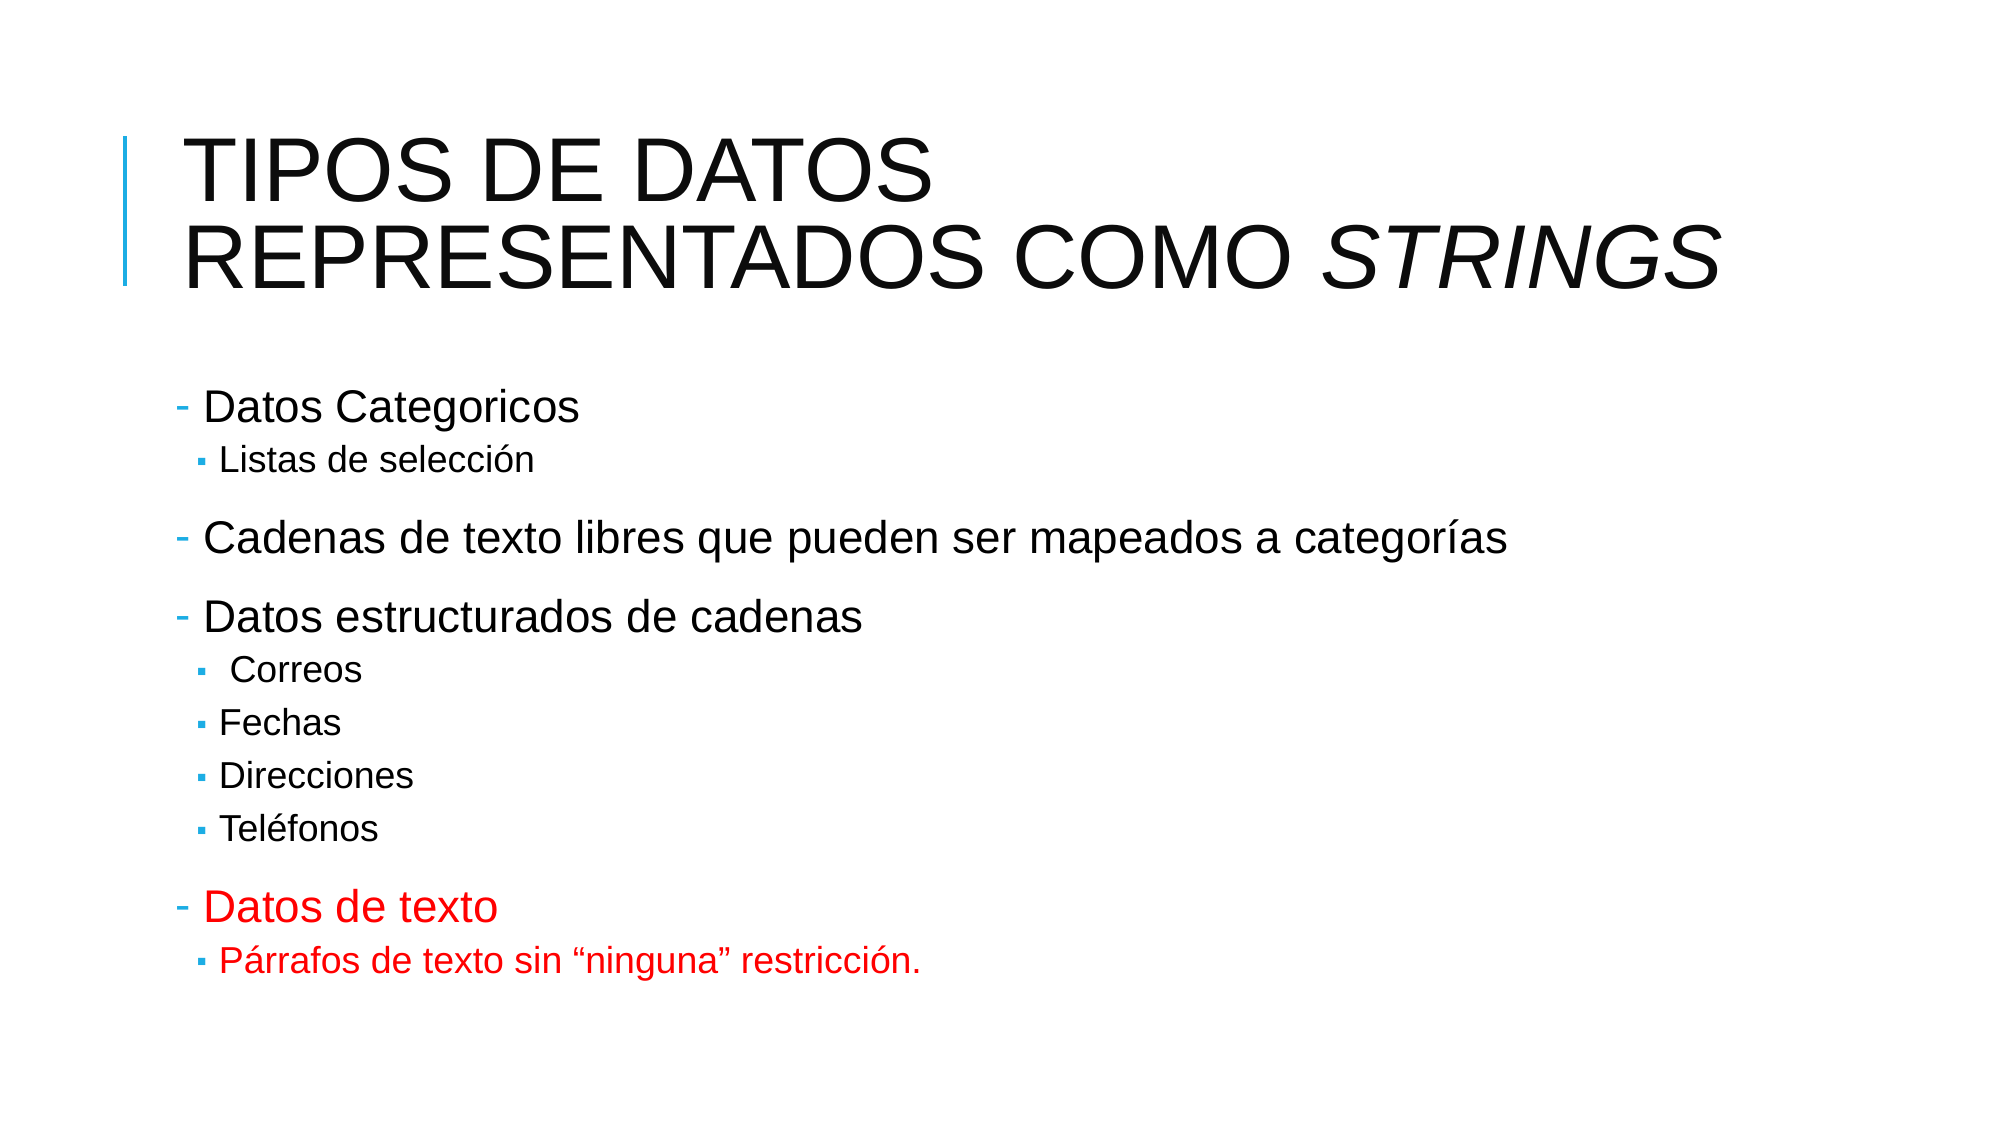

# TIPOS DE DATOS REPRESENTADOS COMO STRINGS
 Datos Categoricos
Listas de selección
 Cadenas de texto libres que pueden ser mapeados a categorías
 Datos estructurados de cadenas
 Correos
Fechas
Direcciones
Teléfonos
 Datos de texto
Párrafos de texto sin “ninguna” restricción.